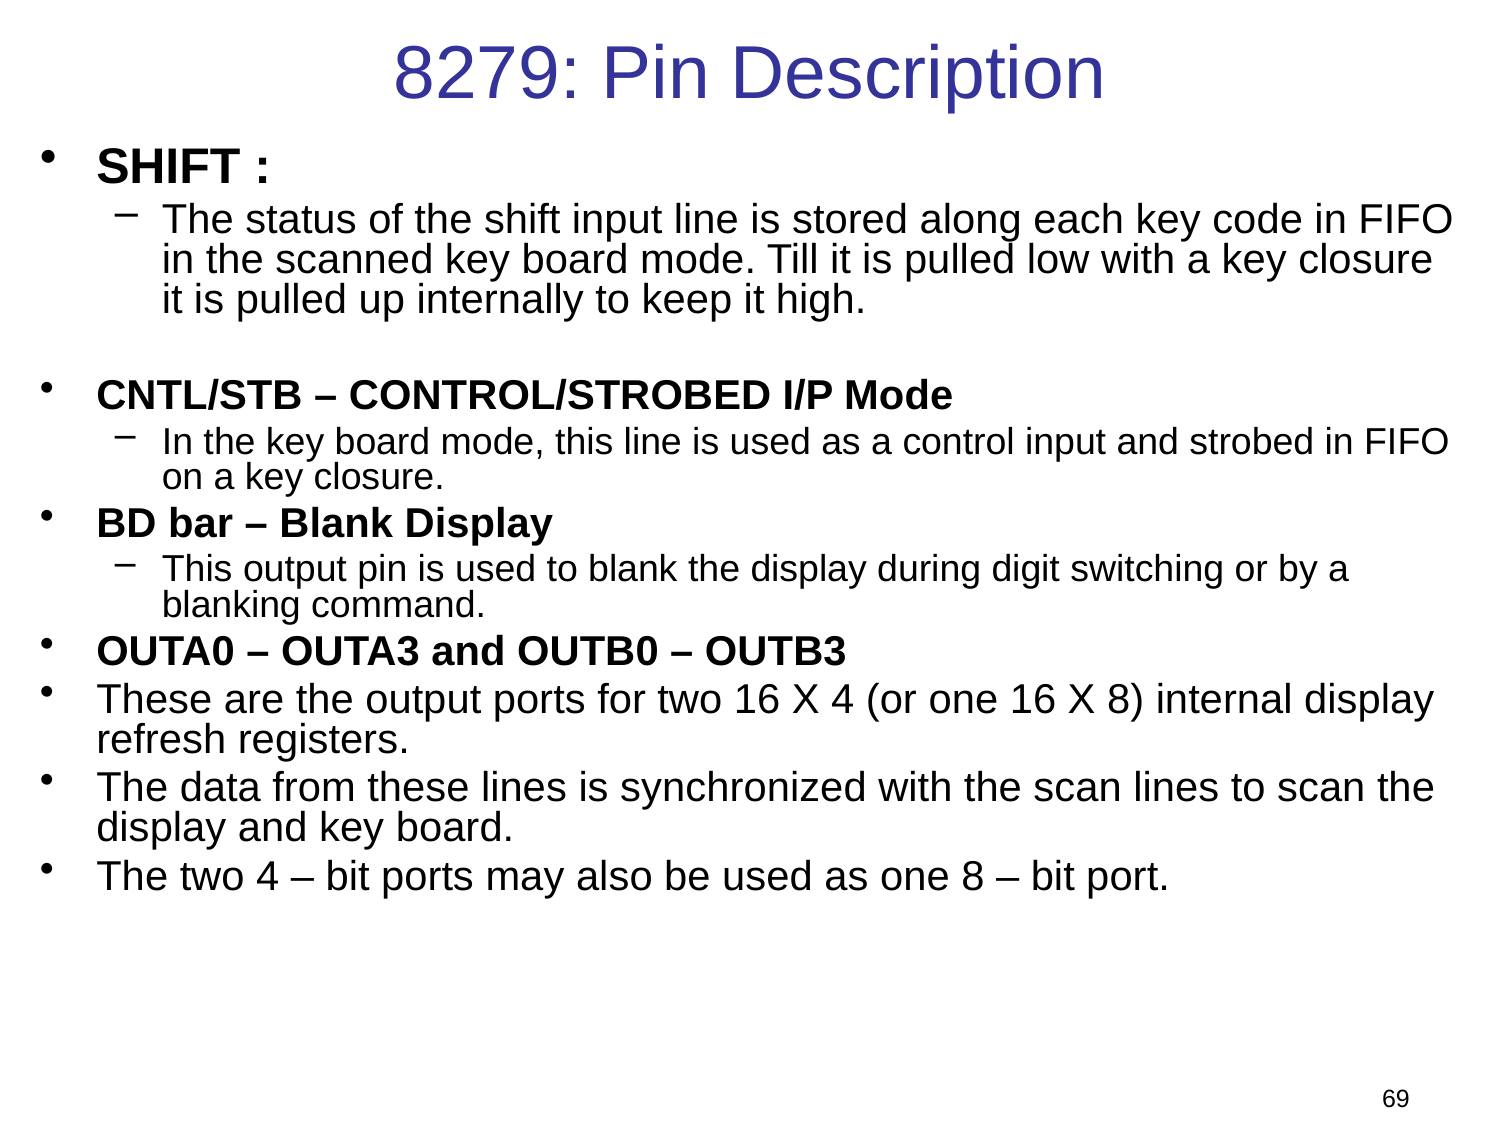

# 8279: Pin Description
SHIFT :
The status of the shift input line is stored along each key code in FIFO in the scanned key board mode. Till it is pulled low with a key closure it is pulled up internally to keep it high.

CNTL/STB – CONTROL/STROBED I/P Mode
In the key board mode, this line is used as a control input and strobed in FIFO on a key closure.
BD bar – Blank Display
This output pin is used to blank the display during digit switching or by a blanking command.
OUTA0 – OUTA3 and OUTB0 – OUTB3
These are the output ports for two 16 X 4 (or one 16 X 8) internal display refresh registers.
The data from these lines is synchronized with the scan lines to scan the display and key board.
The two 4 – bit ports may also be used as one 8 – bit port.
69